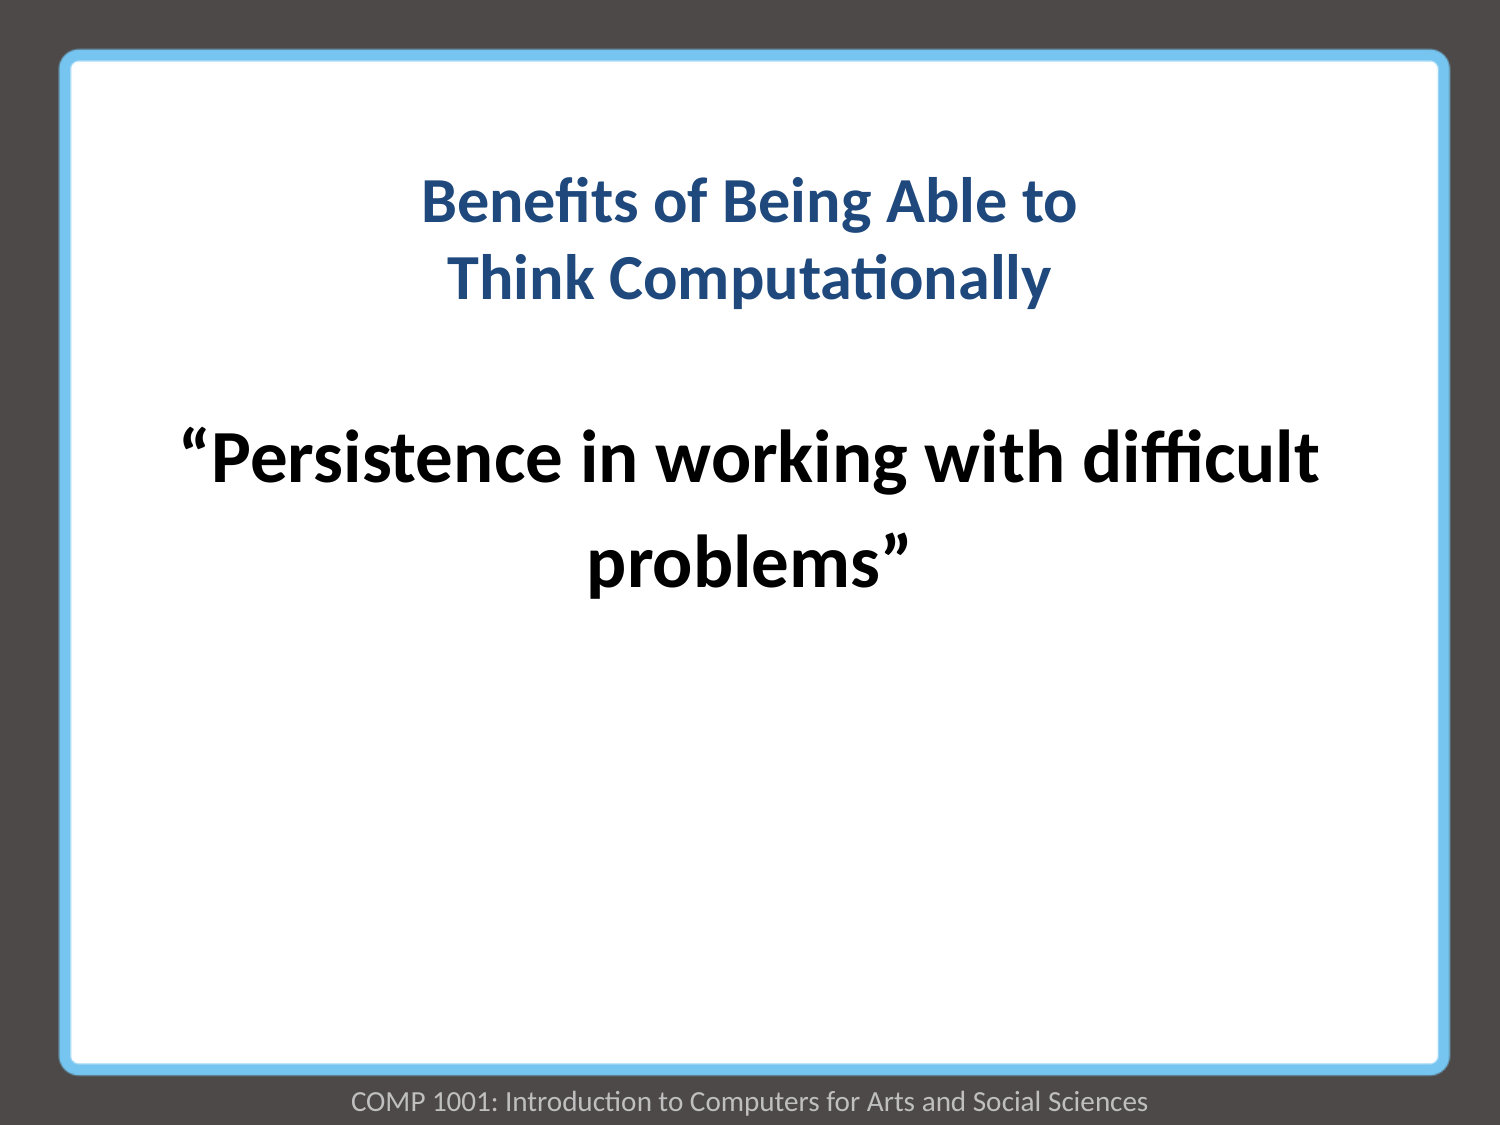

# Benefits of Being Able to Think Computationally
“Persistence in working with difficult
problems”